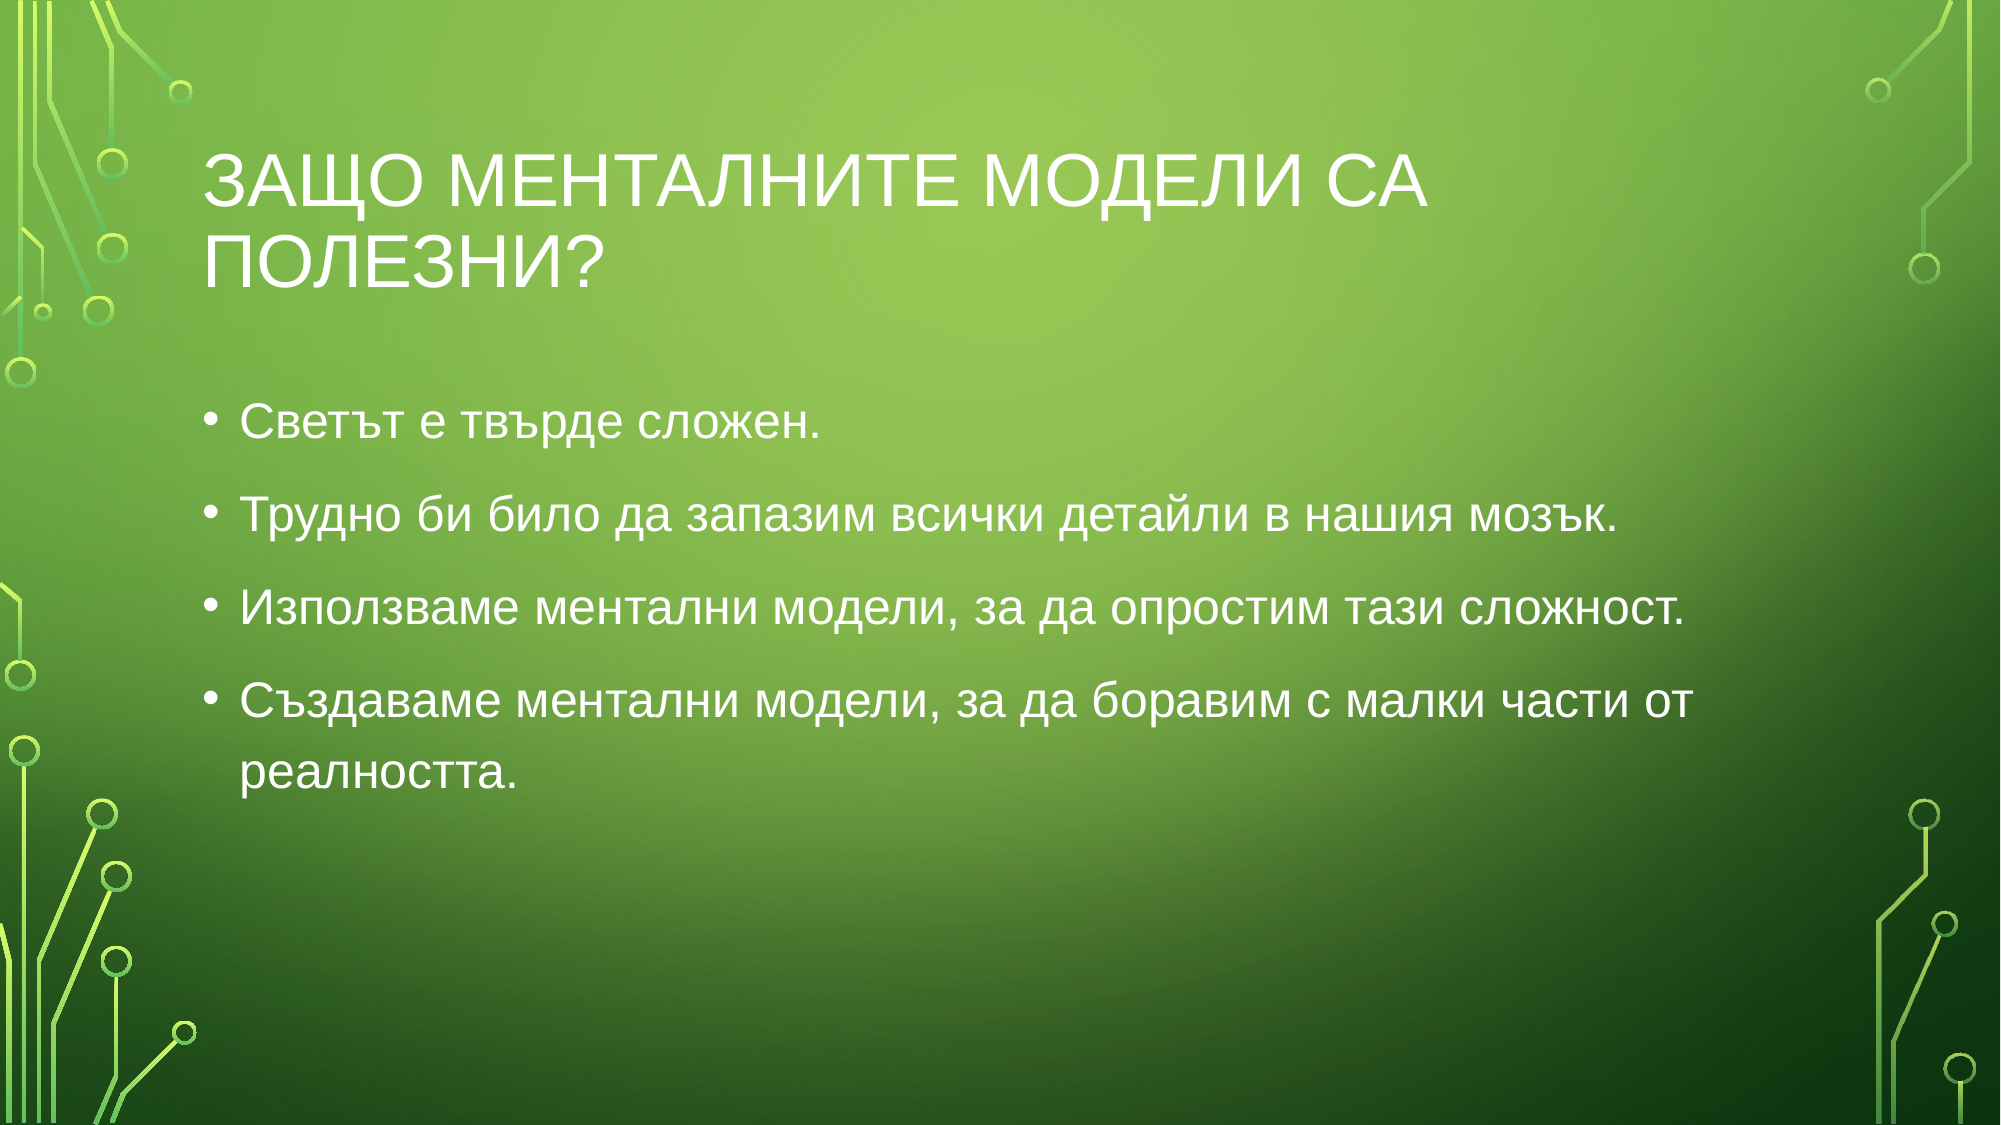

# ЗАЩО МЕНТАЛНИТЕ МОДЕЛИ СА ПОЛЕЗНИ?
Светът е твърде сложен.
Трудно би било да запазим всички детайли в нашия мозък.
Използваме ментални модели, за да опростим тази сложност.
Създаваме ментални модели, за да боравим с малки части от реалността.